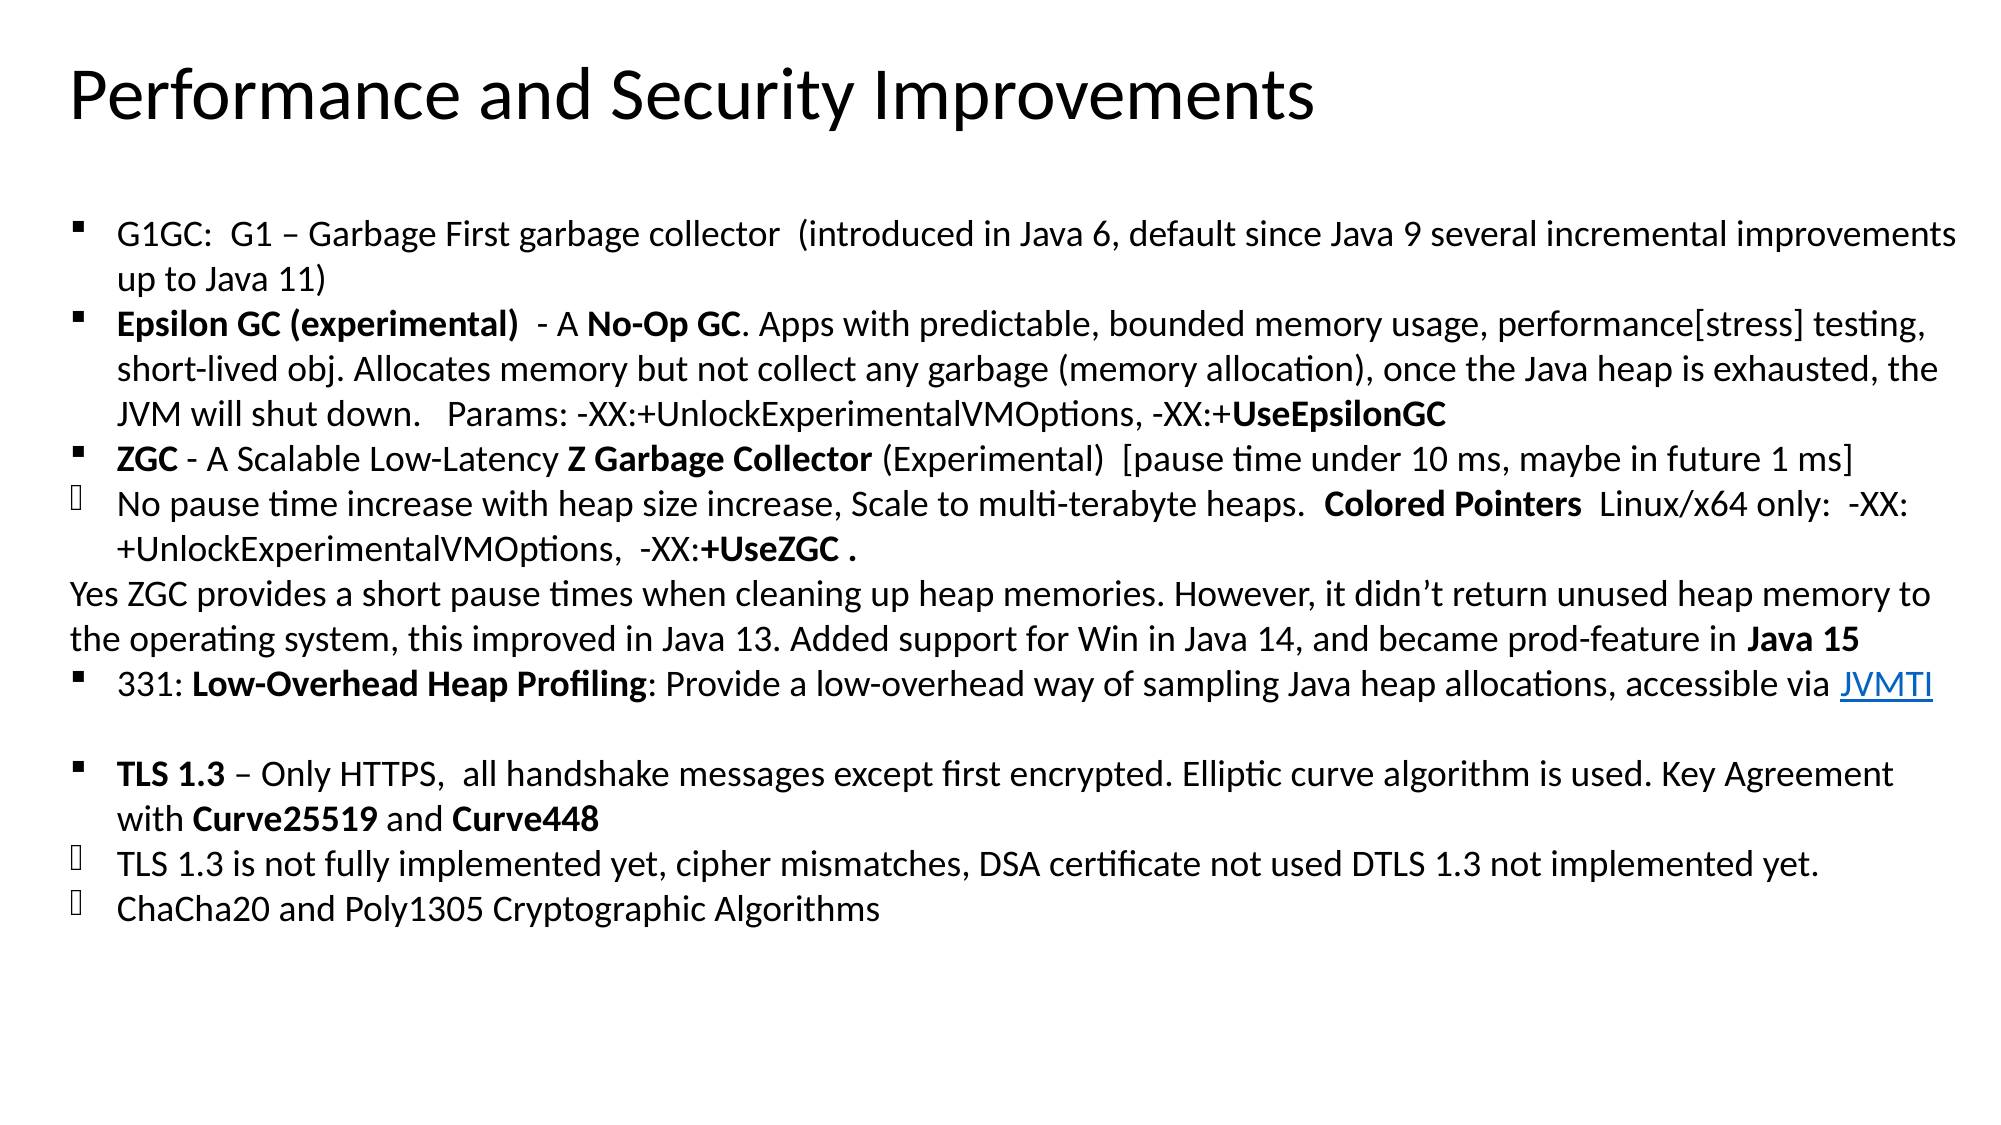

Performance and Security Improvements
G1GC:  G1 – Garbage First garbage collector  (introduced in Java 6, default since Java 9 several incremental improvements up to Java 11)
Epsilon GC (experimental)  - A No-Op GC. Apps with predictable, bounded memory usage, performance[stress] testing, short-lived obj. Allocates memory but not collect any garbage (memory allocation), once the Java heap is exhausted, the JVM will shut down.   Params: -XX:+UnlockExperimentalVMOptions, -XX:+UseEpsilonGC
ZGC - A Scalable Low-Latency Z Garbage Collector (Experimental)  [pause time under 10 ms, maybe in future 1 ms]
No pause time increase with heap size increase, Scale to multi-terabyte heaps.  Colored Pointers  Linux/x64 only:  -XX:+UnlockExperimentalVMOptions,  -XX:+UseZGC .
Yes ZGC provides a short pause times when cleaning up heap memories. However, it didn’t return unused heap memory to the operating system, this improved in Java 13. Added support for Win in Java 14, and became prod-feature in Java 15
331: Low-Overhead Heap Profiling: Provide a low-overhead way of sampling Java heap allocations, accessible via JVMTI

TLS 1.3 – Only HTTPS,  all handshake messages except first encrypted. Elliptic curve algorithm is used. Key Agreement with Curve25519 and Curve448
TLS 1.3 is not fully implemented yet, cipher mismatches, DSA certificate not used DTLS 1.3 not implemented yet.
ChaCha20 and Poly1305 Cryptographic Algorithms